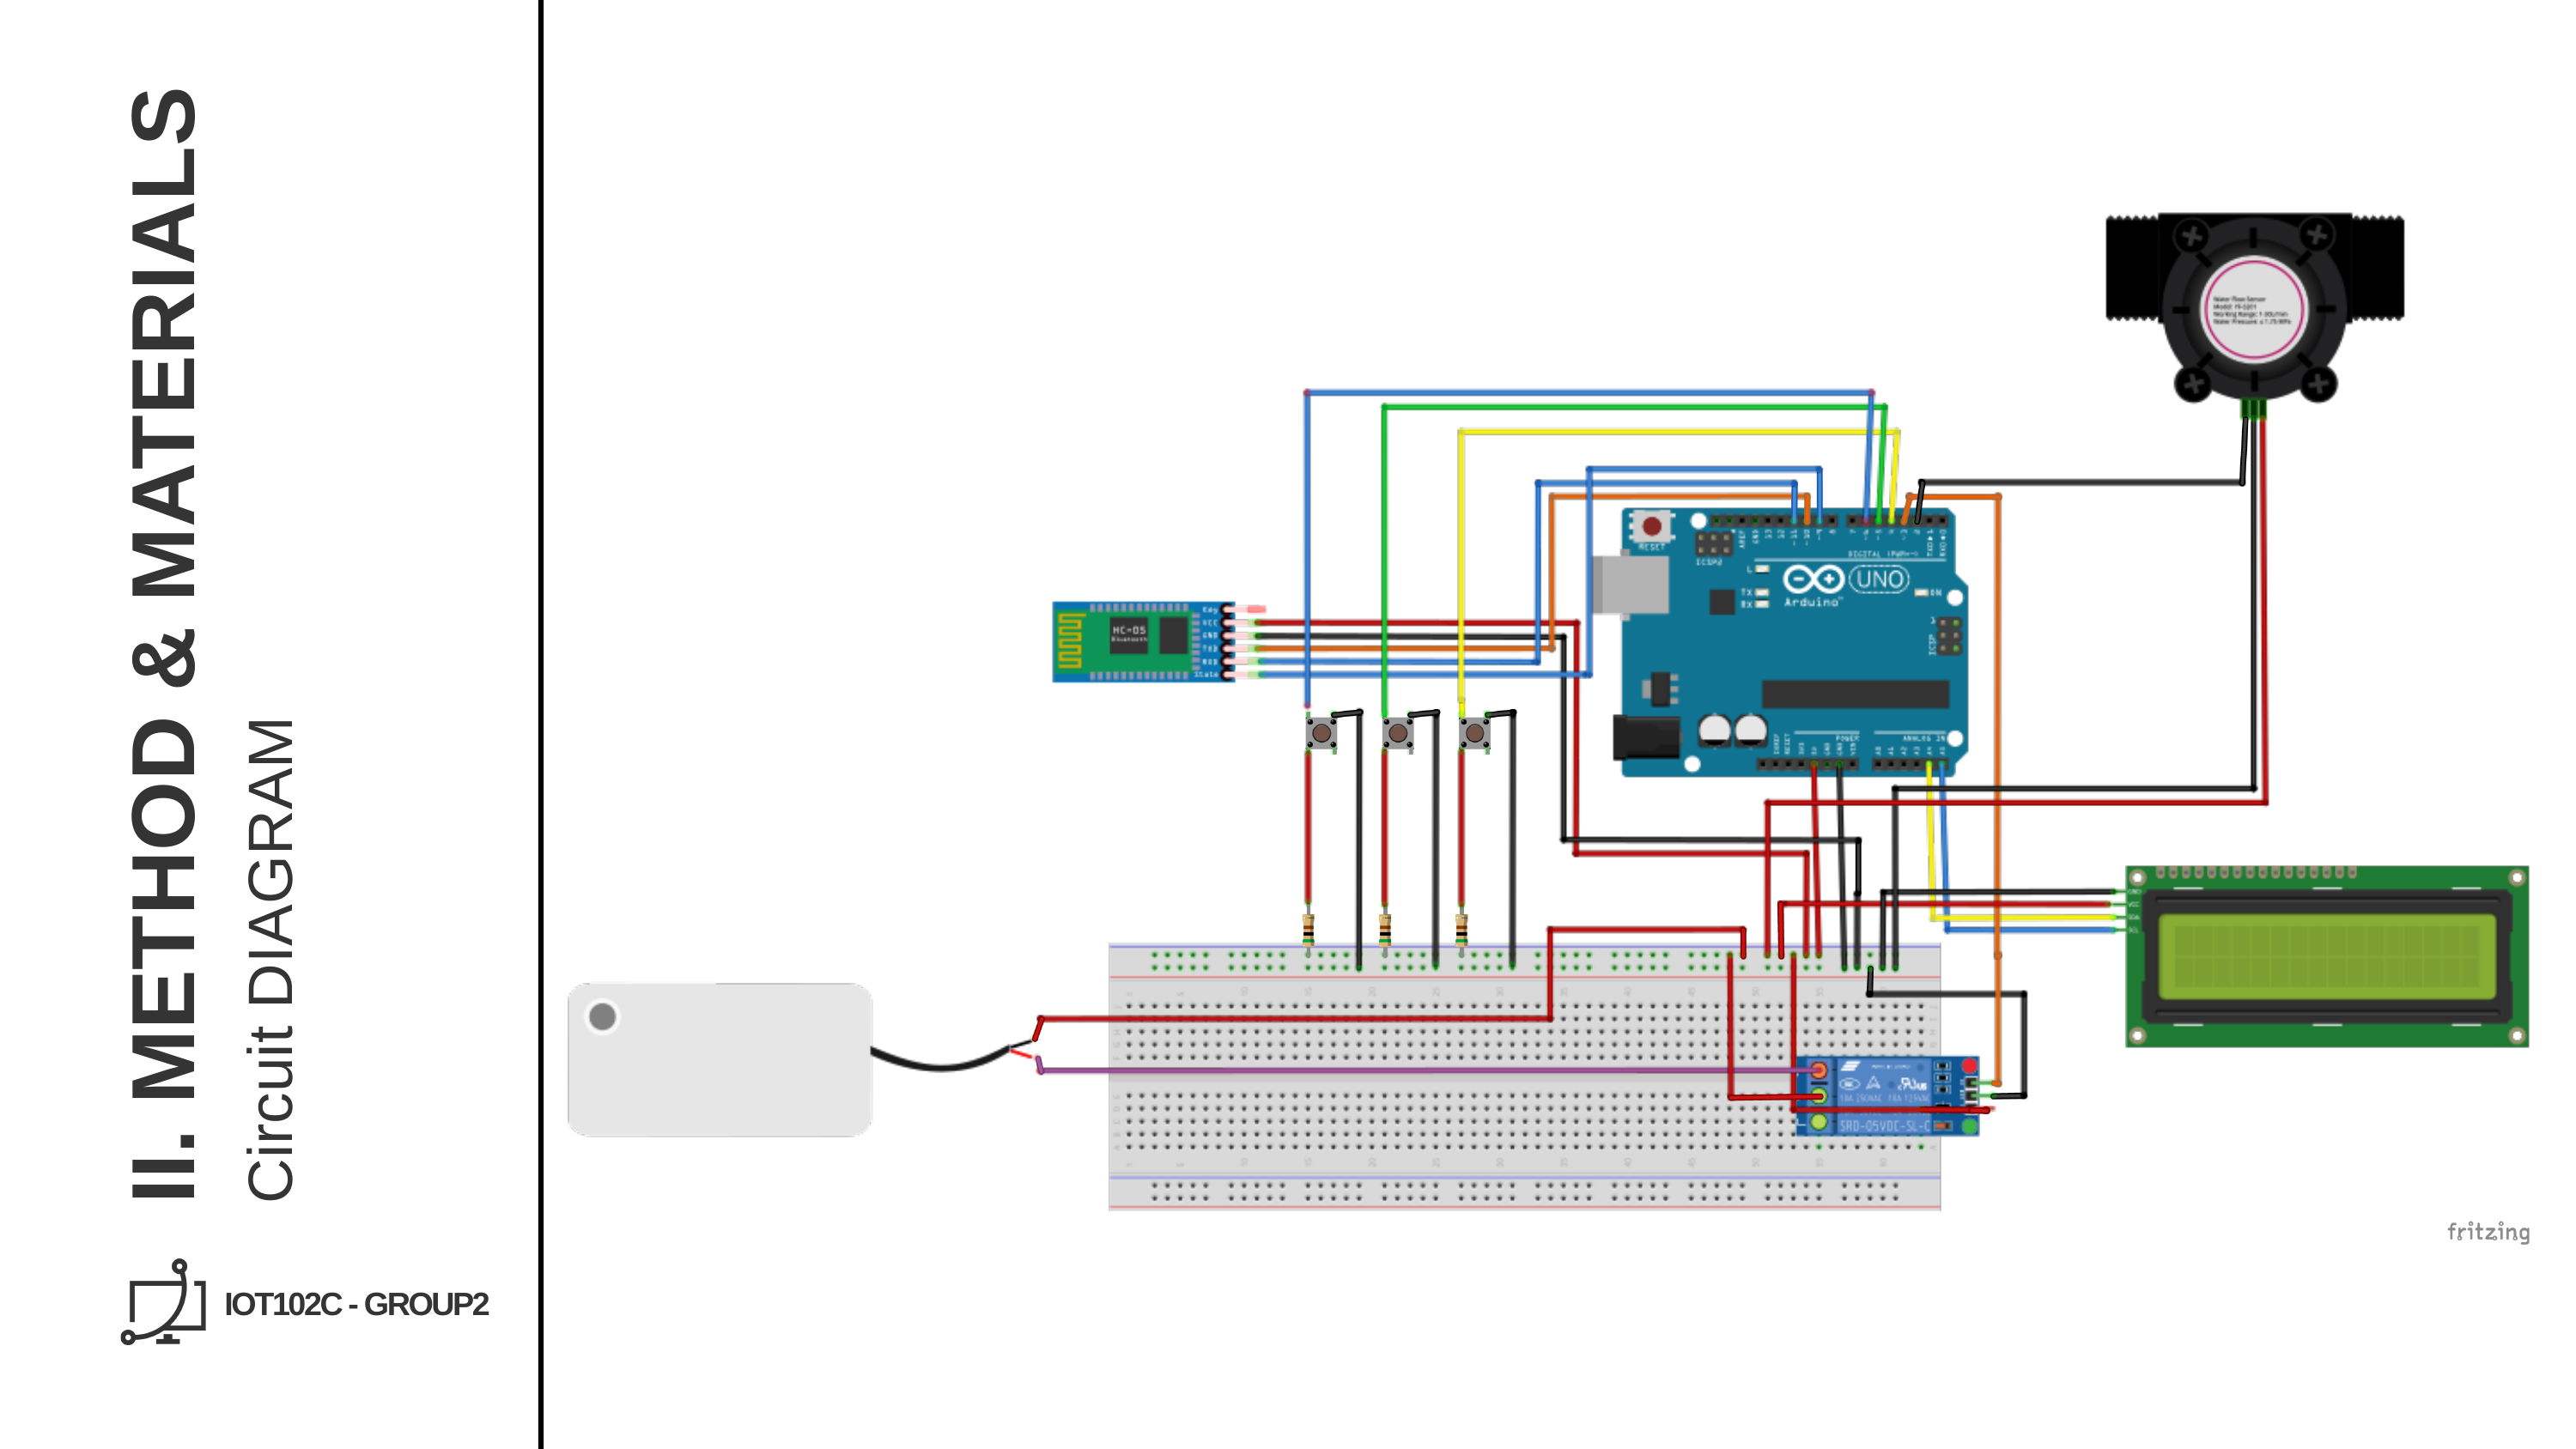

II. METHOD & MATERIALS
Circuit DIAGRAM

IOT102C - GROUP2